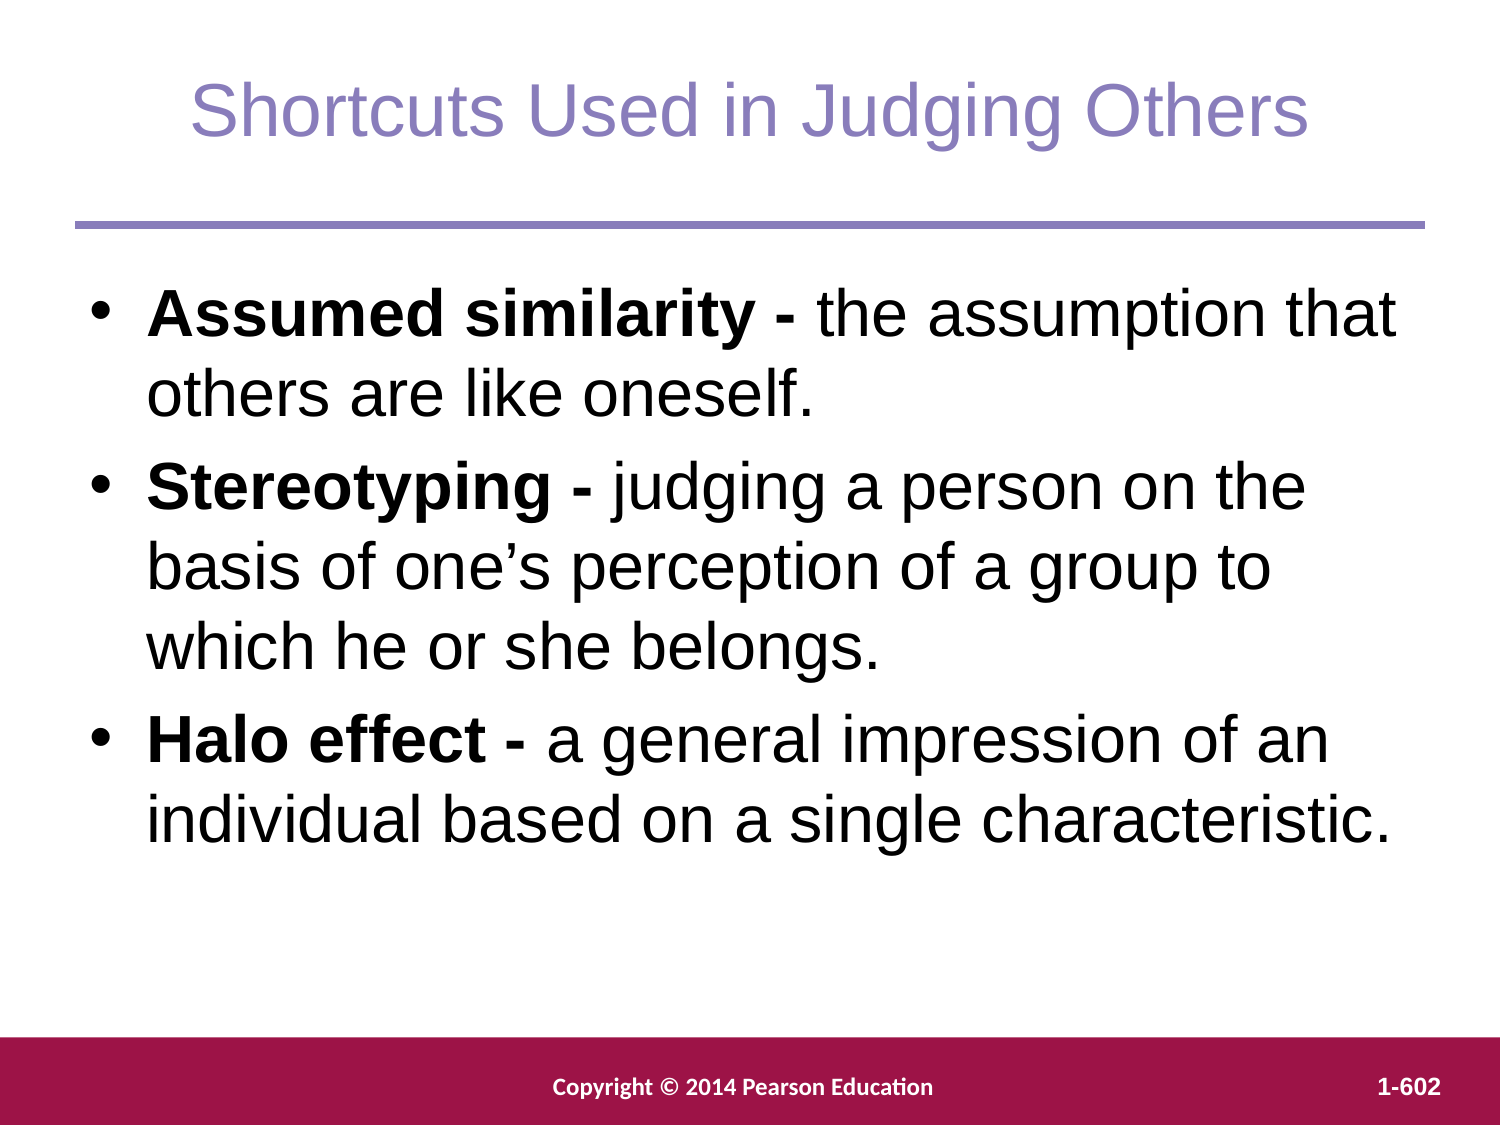

Shortcuts Used in Judging Others
Assumed similarity - the assumption that others are like oneself.
Stereotyping - judging a person on the basis of one’s perception of a group to which he or she belongs.
Halo effect - a general impression of an individual based on a single characteristic.